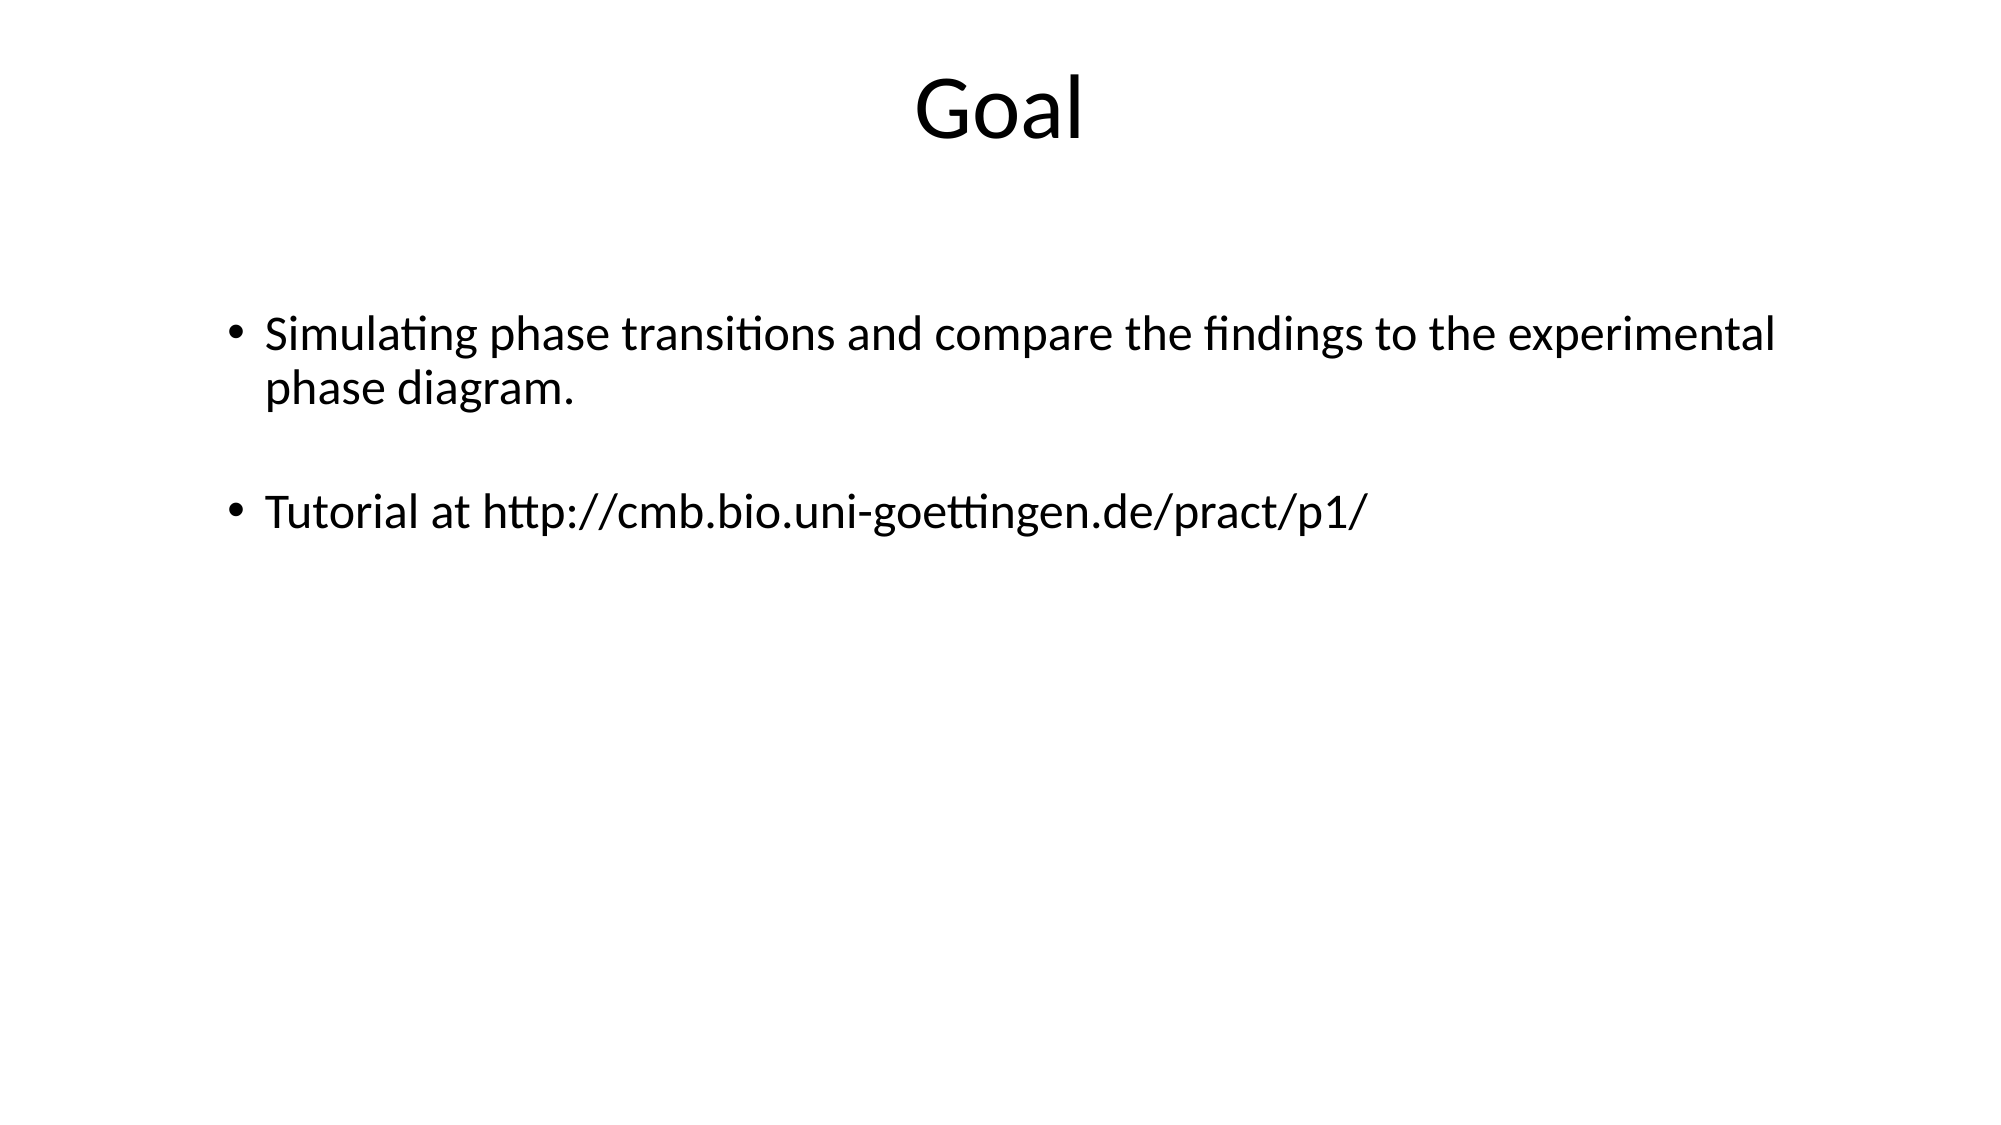

# Goal
Simulating phase transitions and compare the findings to the experimental phase diagram.
Tutorial at http://cmb.bio.uni-goettingen.de/pract/p1/